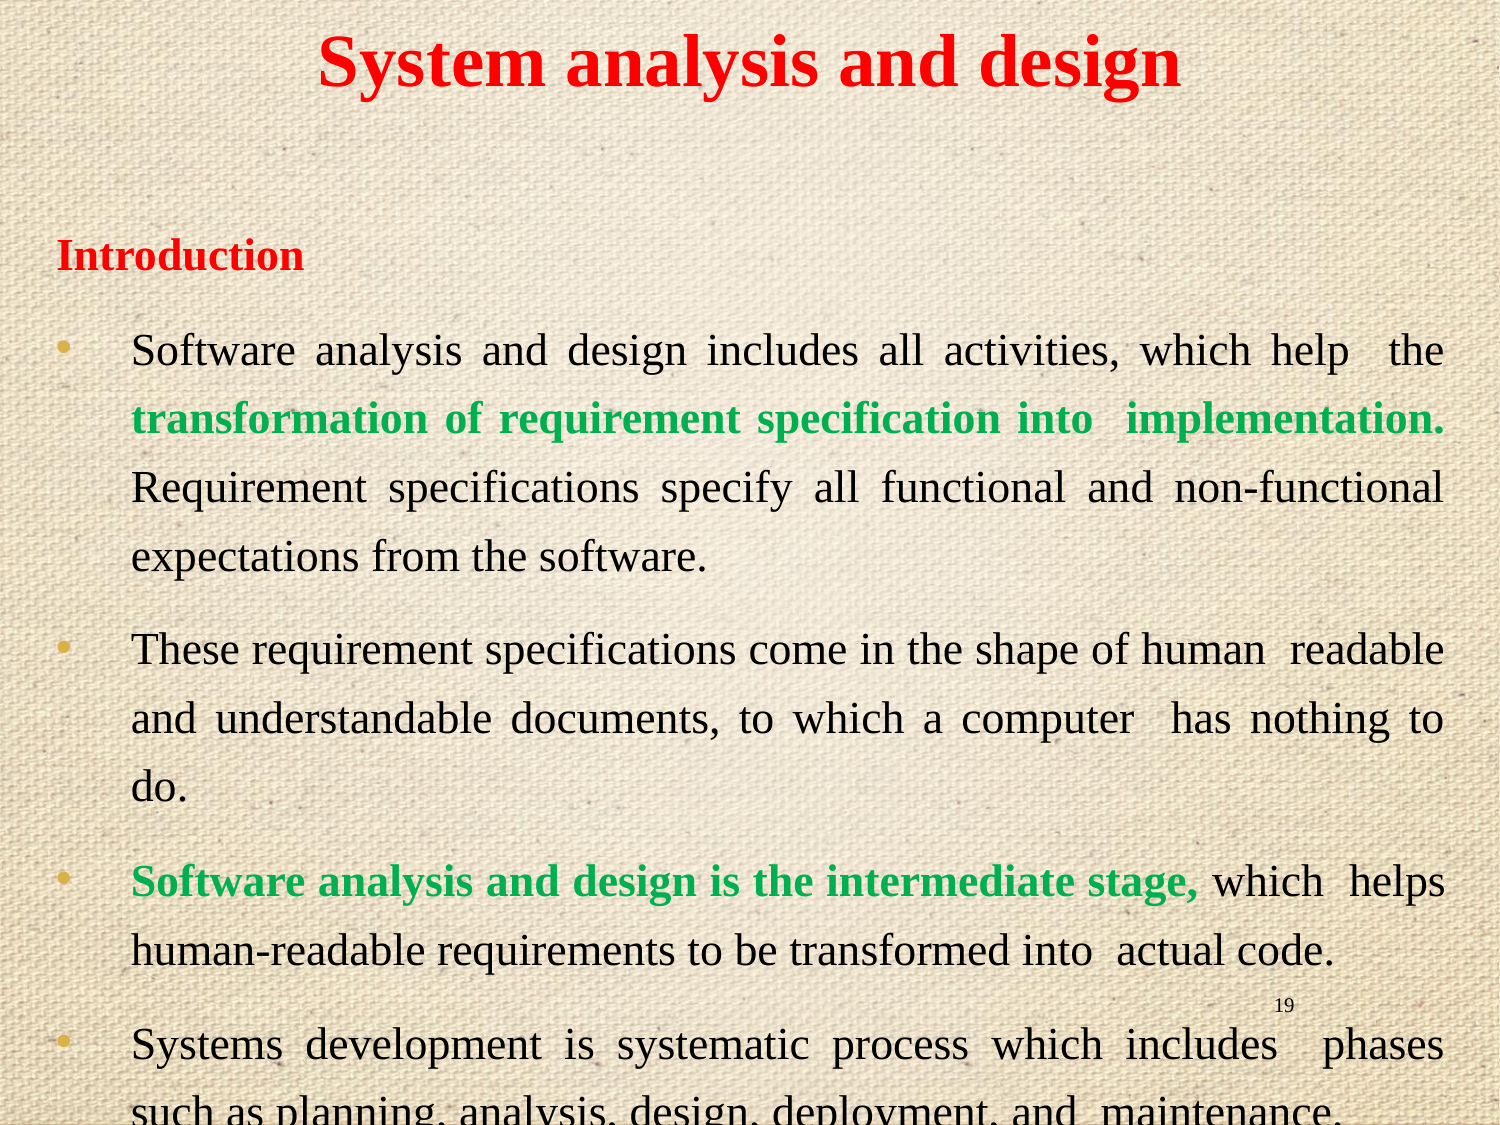

# System analysis and design
Introduction
Software analysis and design includes all activities, which help  the transformation of requirement specification into  implementation. Requirement specifications specify all functional and non-functional expectations from the software.
These requirement specifications come in the shape of human  readable and understandable documents, to which a computer  has nothing to do.
Software analysis and design is the intermediate stage, which  helps human-readable requirements to be transformed into  actual code.
Systems development is systematic process which includes  phases such as planning, analysis, design, deployment, and  maintenance.
19